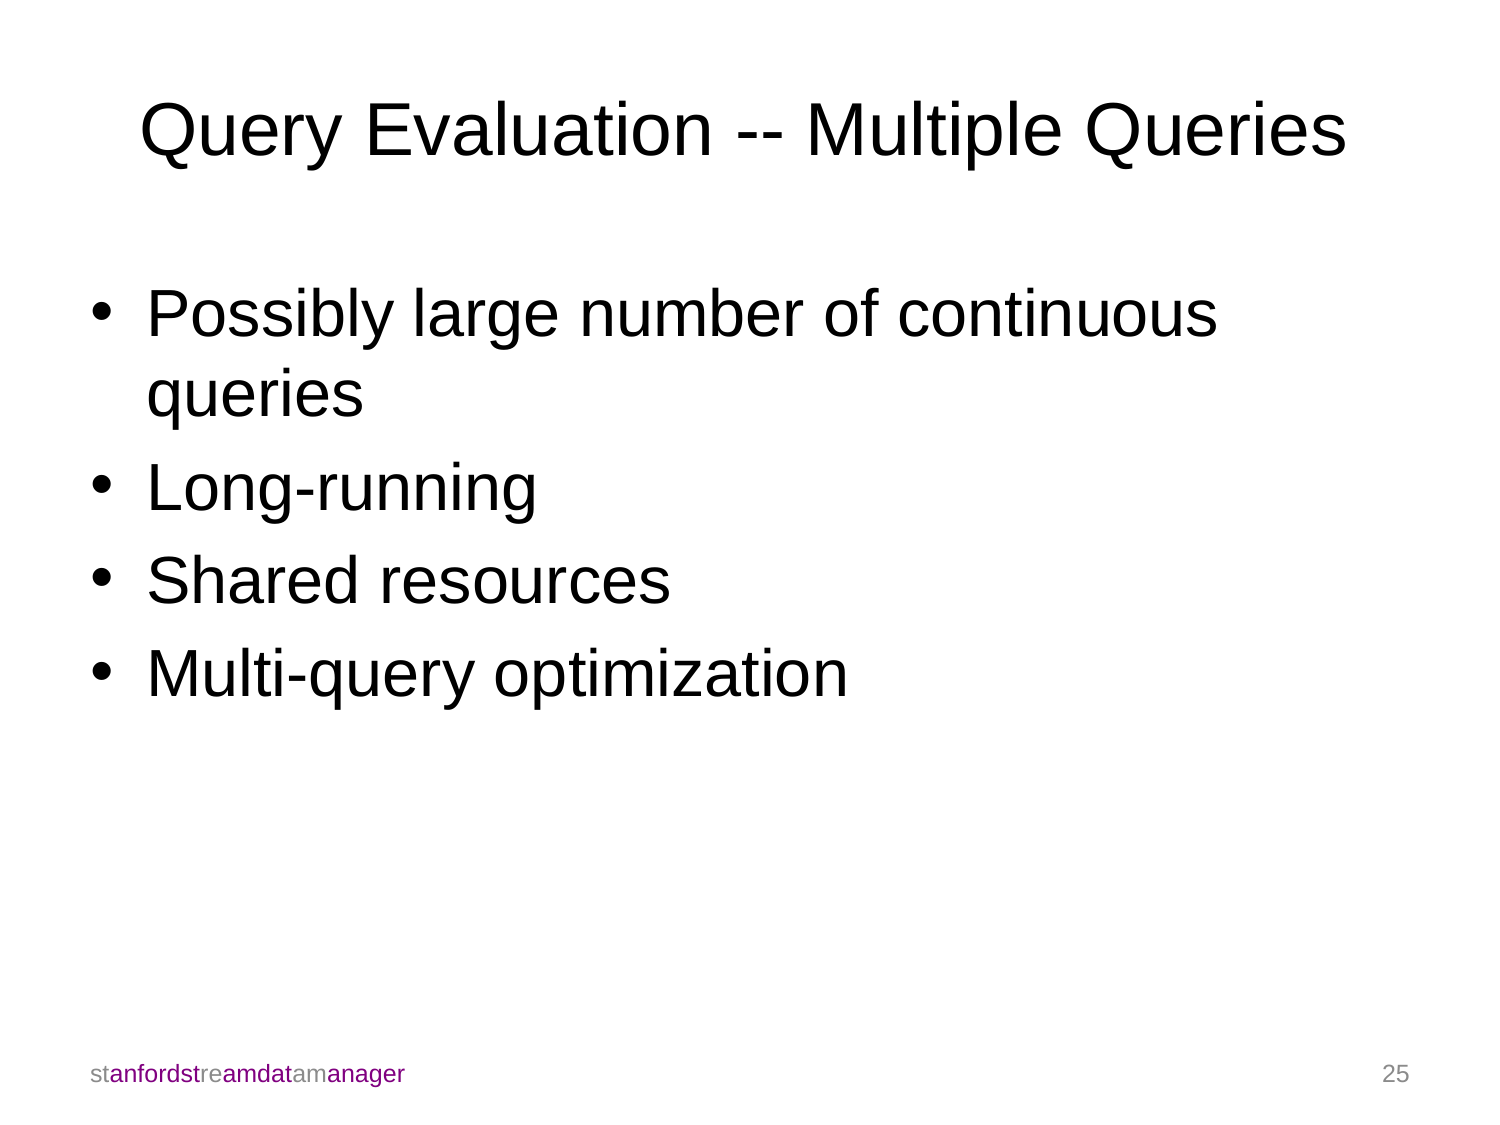

# Query Evaluation -- Multiple Queries
Possibly large number of continuous queries
Long-running
Shared resources
Multi-query optimization
stanfordstreamdatamanager
25